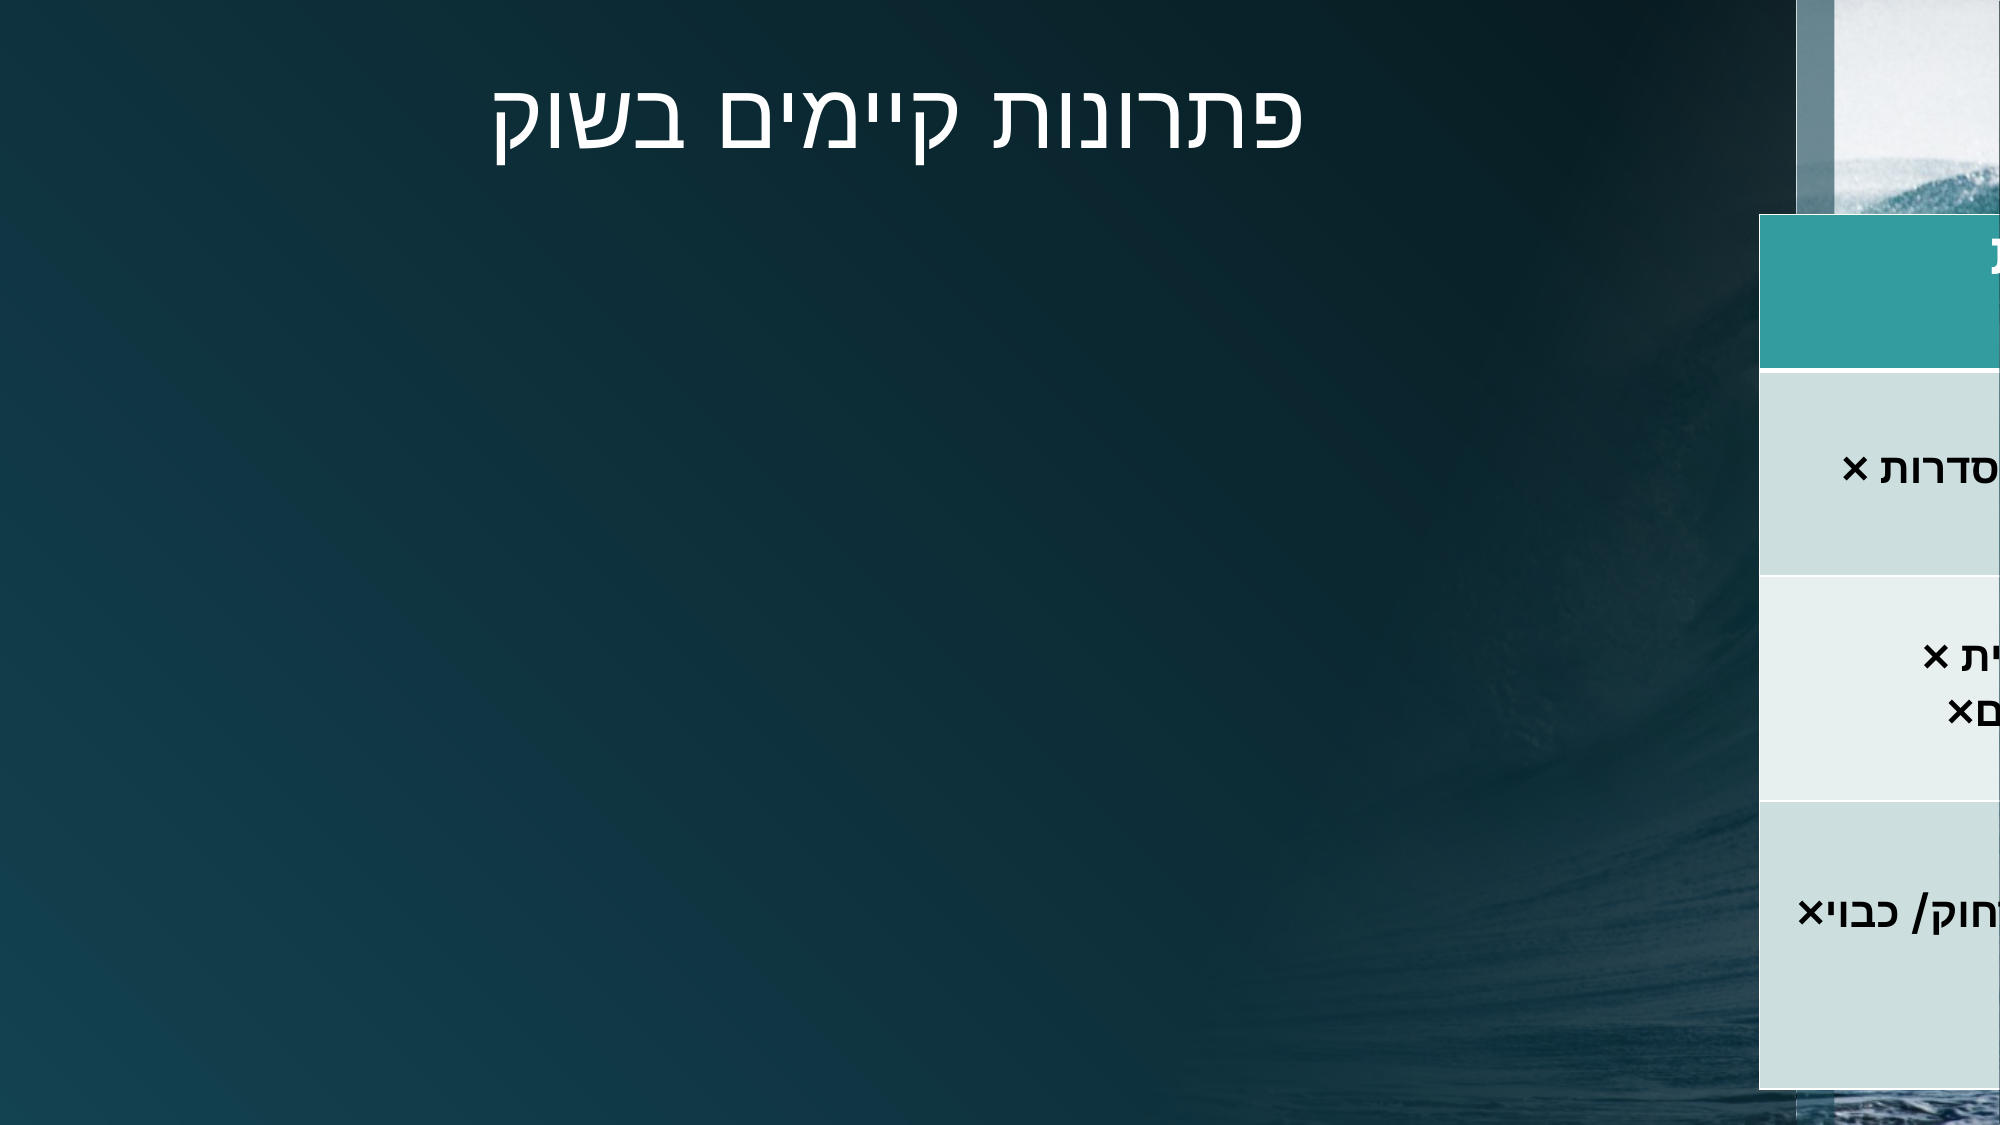

# פתרונות קיימים בשוק
| חסרונות | דוגמאות | תיאור | סוג פתרון |
| --- | --- | --- | --- |
| התקנה יקרה ❌  פועלות רק בבריכות מוסדרות ❌ לא ניידות❌ | Lynxight, Coral Smart Pool | מצלמות וחיישנים תת - מיימים לזיהוי תנועות במים | מערכת ניטור לבריכות ציבוריות ופרטיות |
| לא מזהה מצוקה אמיתית ❌ אין חיווי על דופק/מיקום❌ | (SEAL, Safety Turtle) | גלאי מים פשוט – מצפצף כשילד נכנס למים בלבד | צמידי התראה בסיסיים |
| לא פועלת כשהטלפון רחוק/ כבוי❌ רק לבריכות ואמבטיות | (iSwimband) | אפליקציה + צמיד פשוט. שולחת התראה אם הילד מתחת למים זמן ממושך. | אפליקציות ניטור |